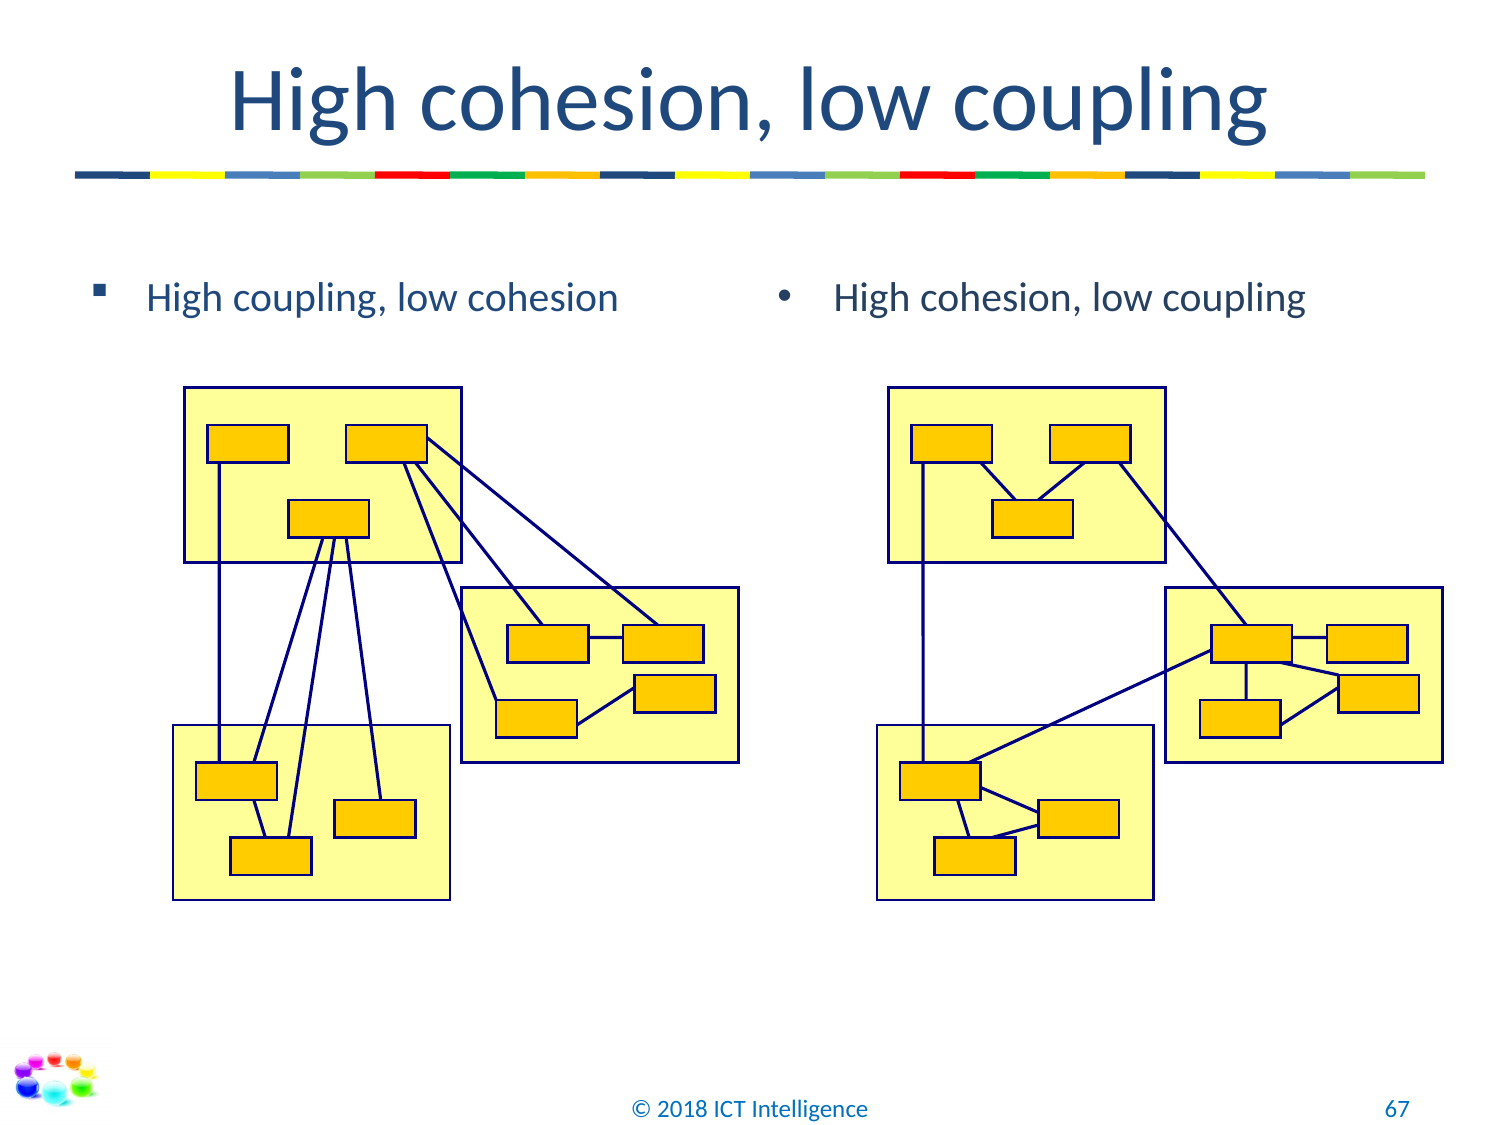

# High cohesion, low coupling
High coupling, low cohesion
High cohesion, low coupling

© 2018 ICT Intelligence
67